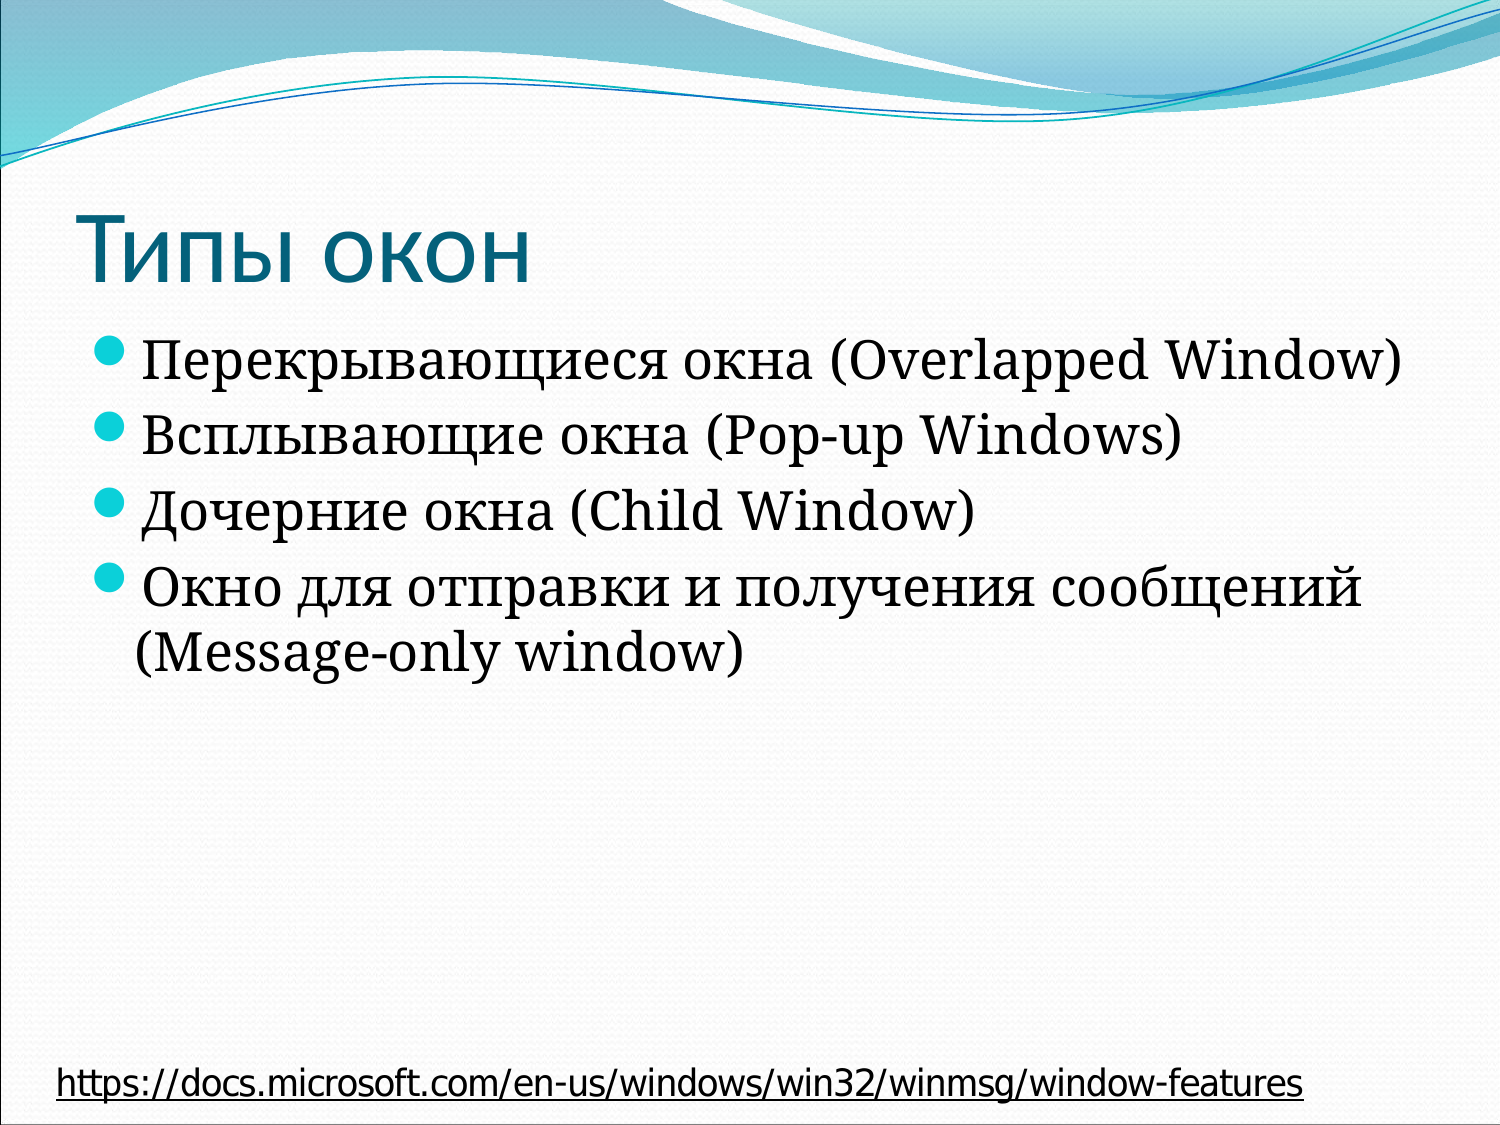

# Типы окон
Перекрывающиеся окна (Overlapped Window)
Всплывающие окна (Pop-up Windows)
Дочерние окна (Child Window)
Окно для отправки и получения сообщений (Message-only window)

https://docs.microsoft.com/en-us/windows/win32/winmsg/window-features